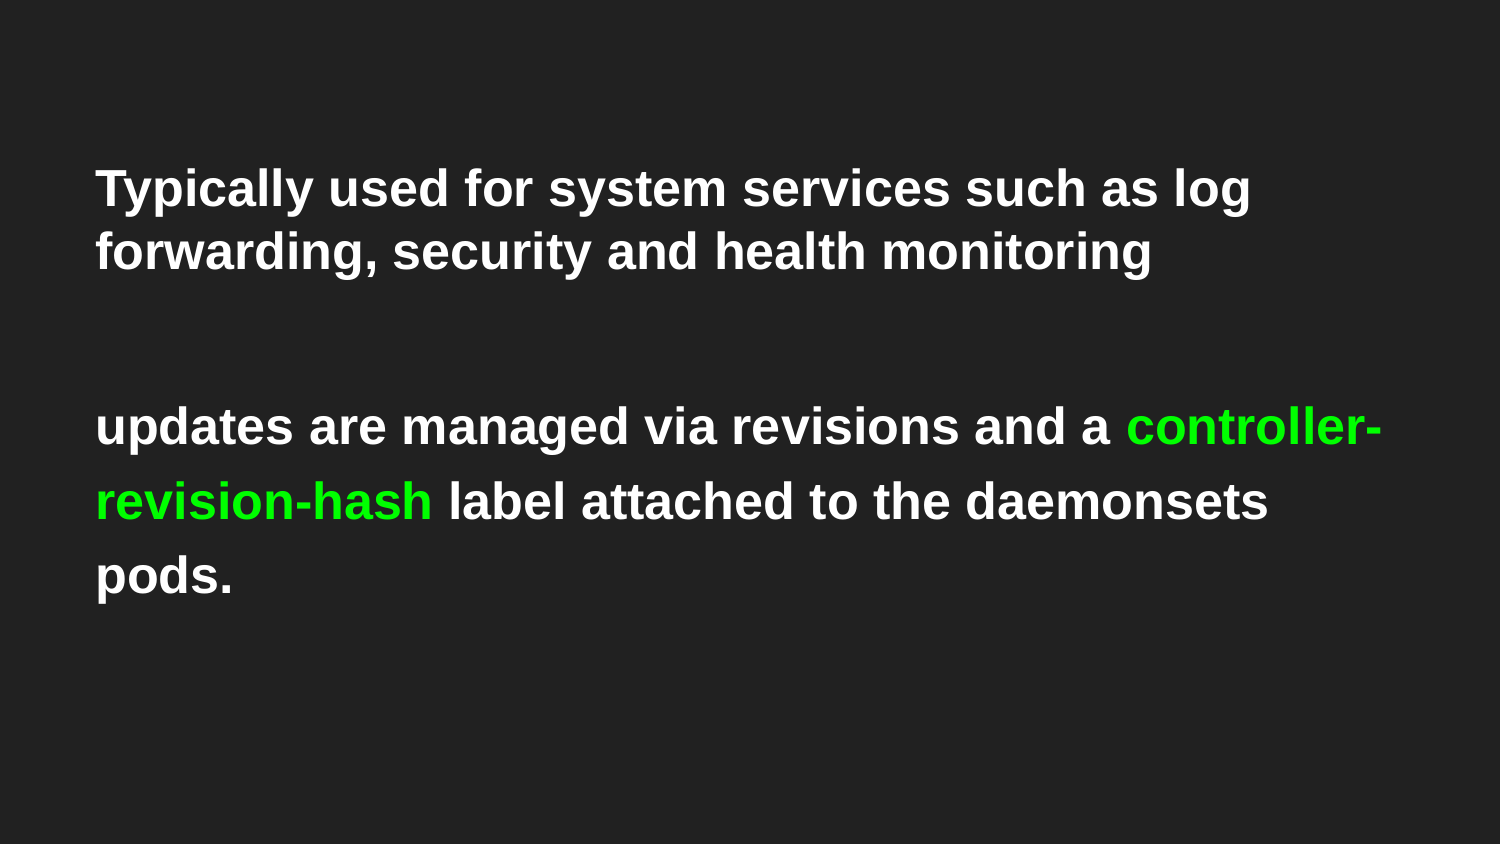

# Typically used for system services such as log forwarding, security and health monitoring

updates are managed via revisions and a controller-revision-hash label attached to the daemonsets pods.